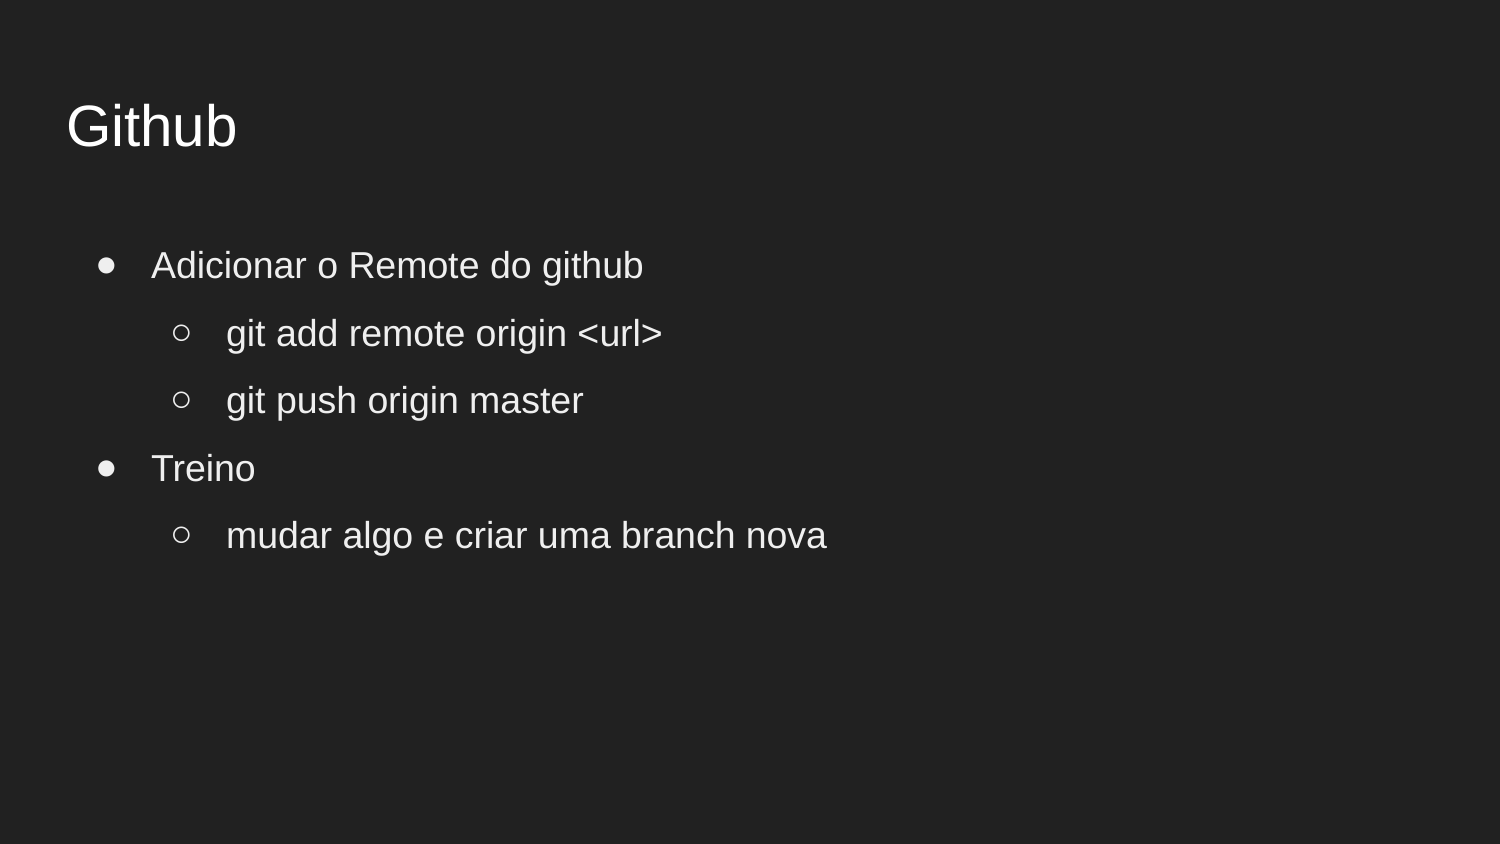

Github

Adicionar o Remote do github
git add remote origin <url>
git push origin master
Treino
mudar algo e criar uma branch nova